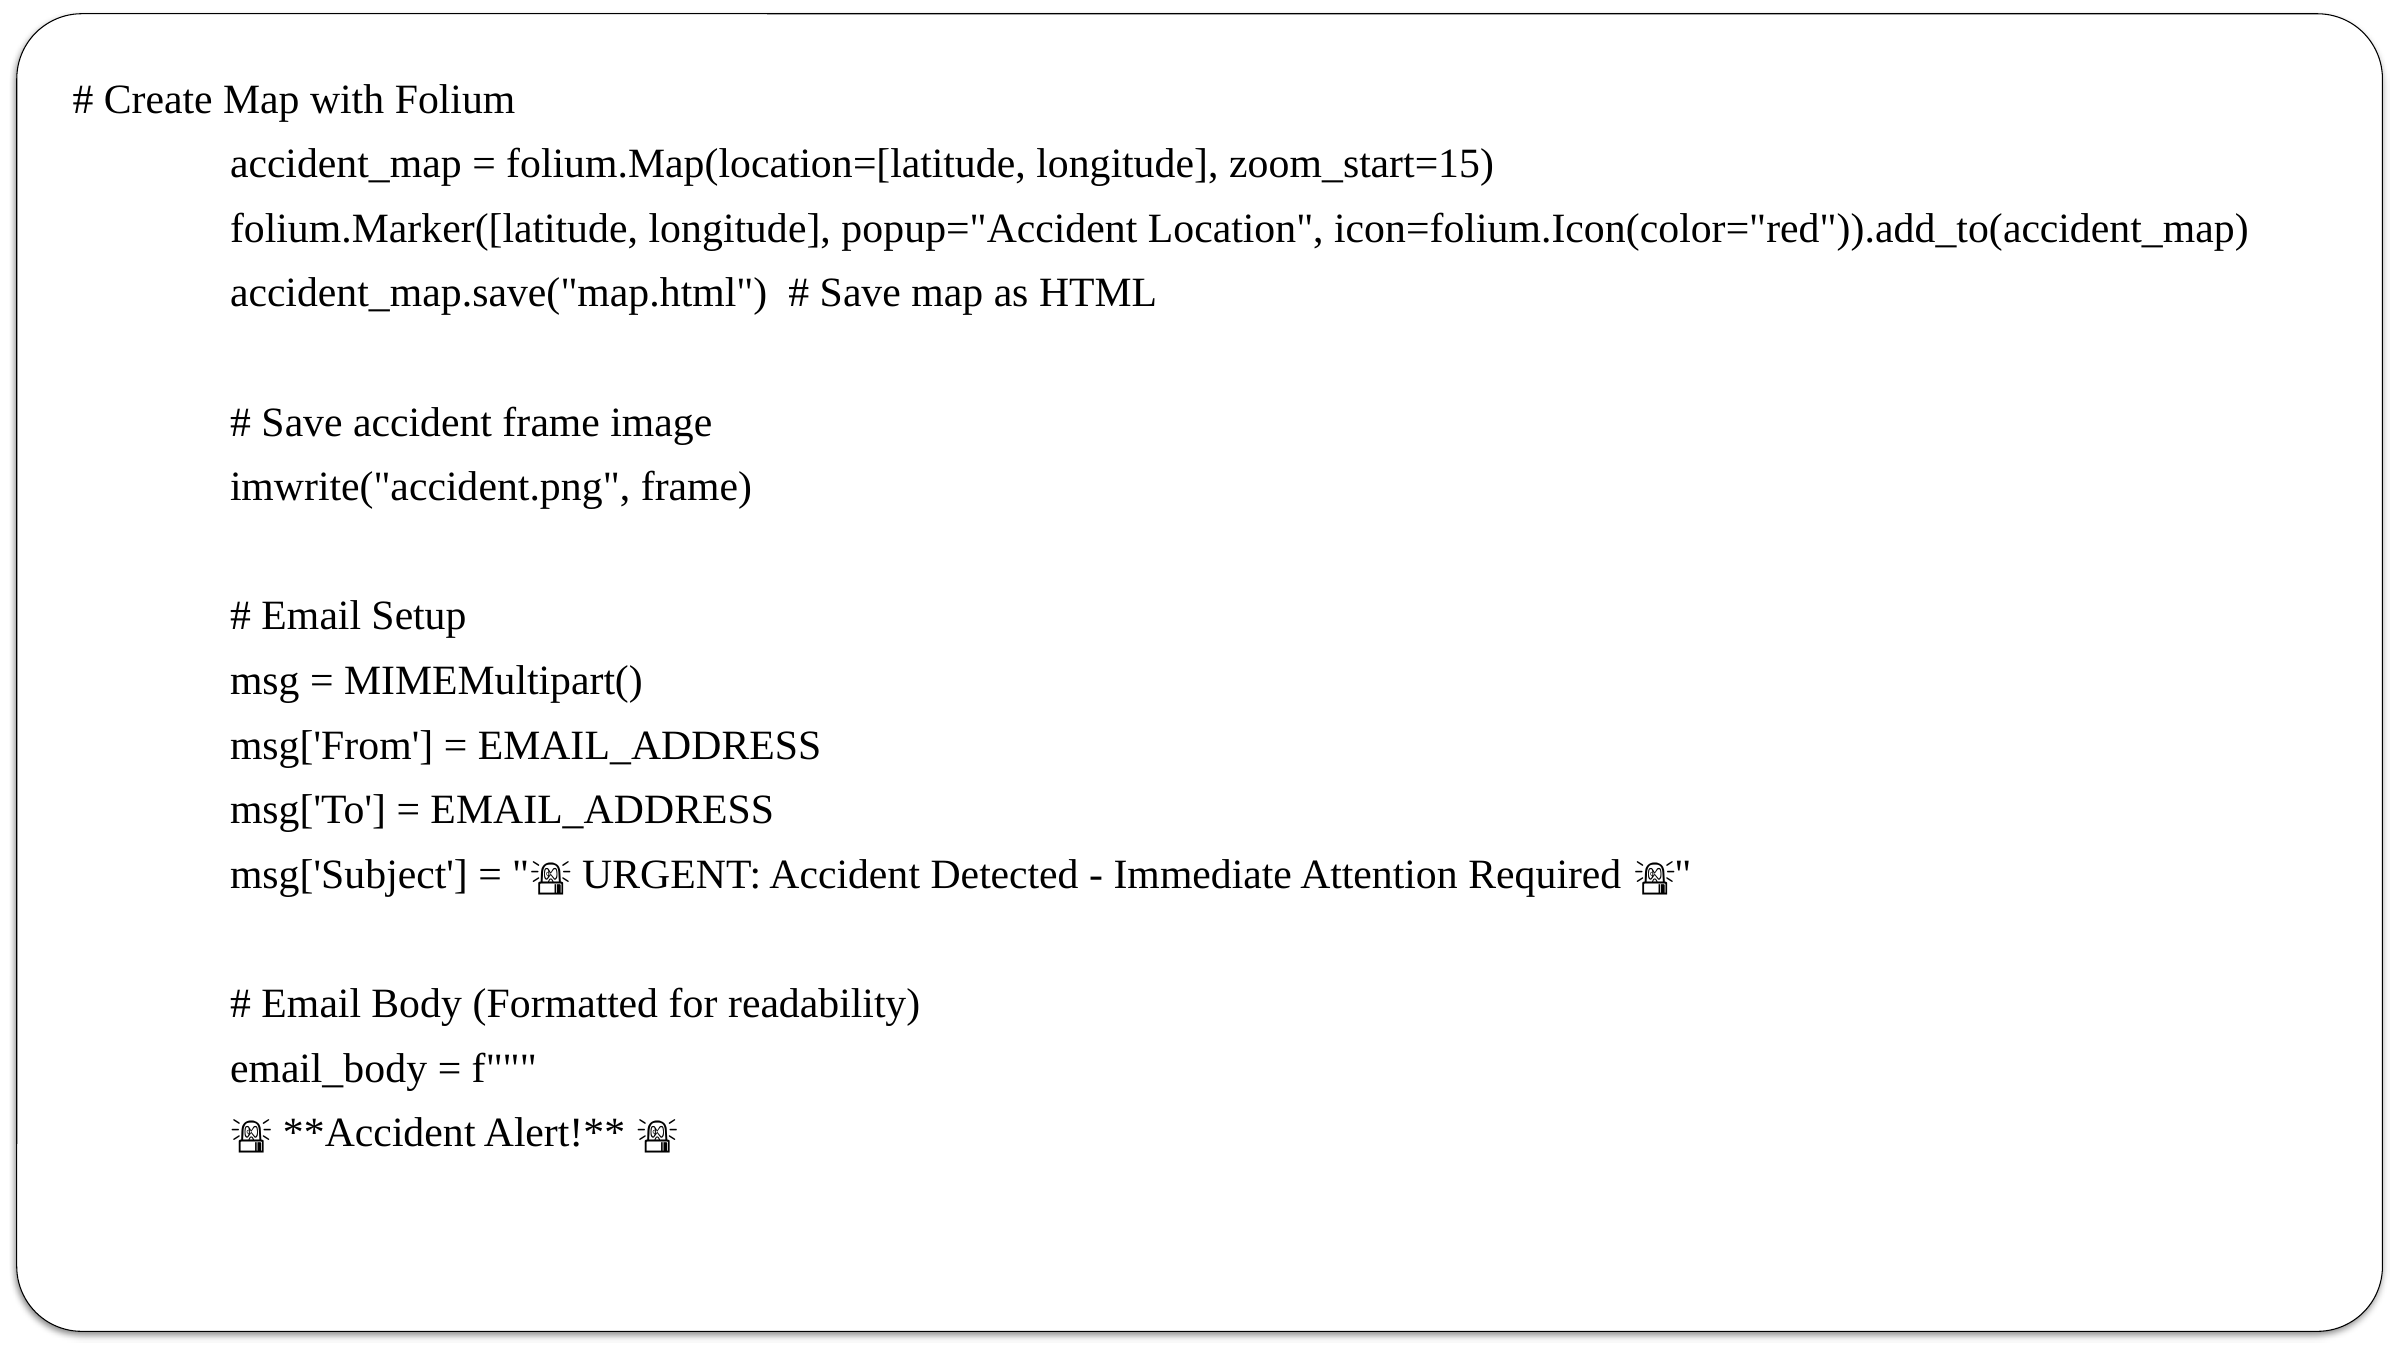

# Create Map with Folium
                accident_map = folium.Map(location=[latitude, longitude], zoom_start=15)
                folium.Marker([latitude, longitude], popup="Accident Location", icon=folium.Icon(color="red")).add_to(accident_map)
                accident_map.save("map.html")  # Save map as HTML

                # Save accident frame image
                imwrite("accident.png", frame)

                # Email Setup
                msg = MIMEMultipart()
                msg['From'] = EMAIL_ADDRESS
                msg['To'] = EMAIL_ADDRESS
                msg['Subject'] = "🚨 URGENT: Accident Detected - Immediate Attention Required 🚨"

                # Email Body (Formatted for readability)
                email_body = f"""
                🚨 **Accident Alert!** 🚨